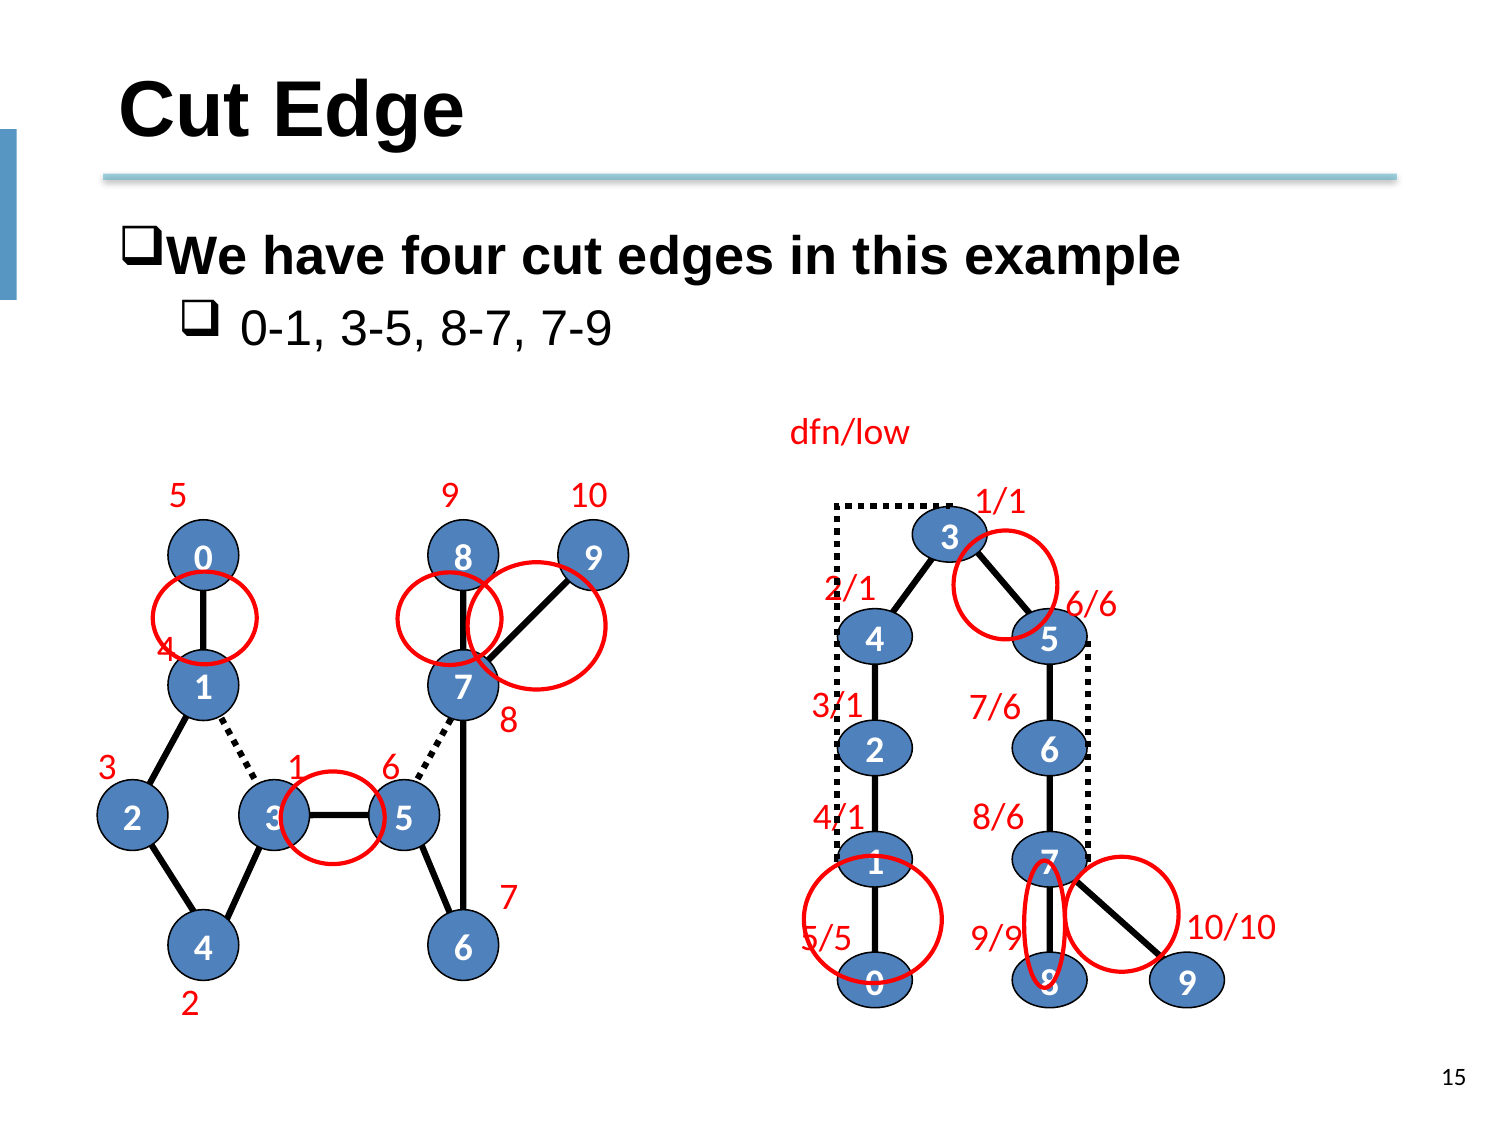

# Cut Edge
We have four cut edges in this example
0-1, 3-5, 8-7, 7-9
dfn/low
5
9
10
1/1
3

2/1
6/6
4
5

3/1
7/6
2
6

4/1
8/6
1
7

10/10
5/5
9/9
0
8
9
0
8
9

4
1
7

8

3
1
6

2
3
5

7
4
6
2
15